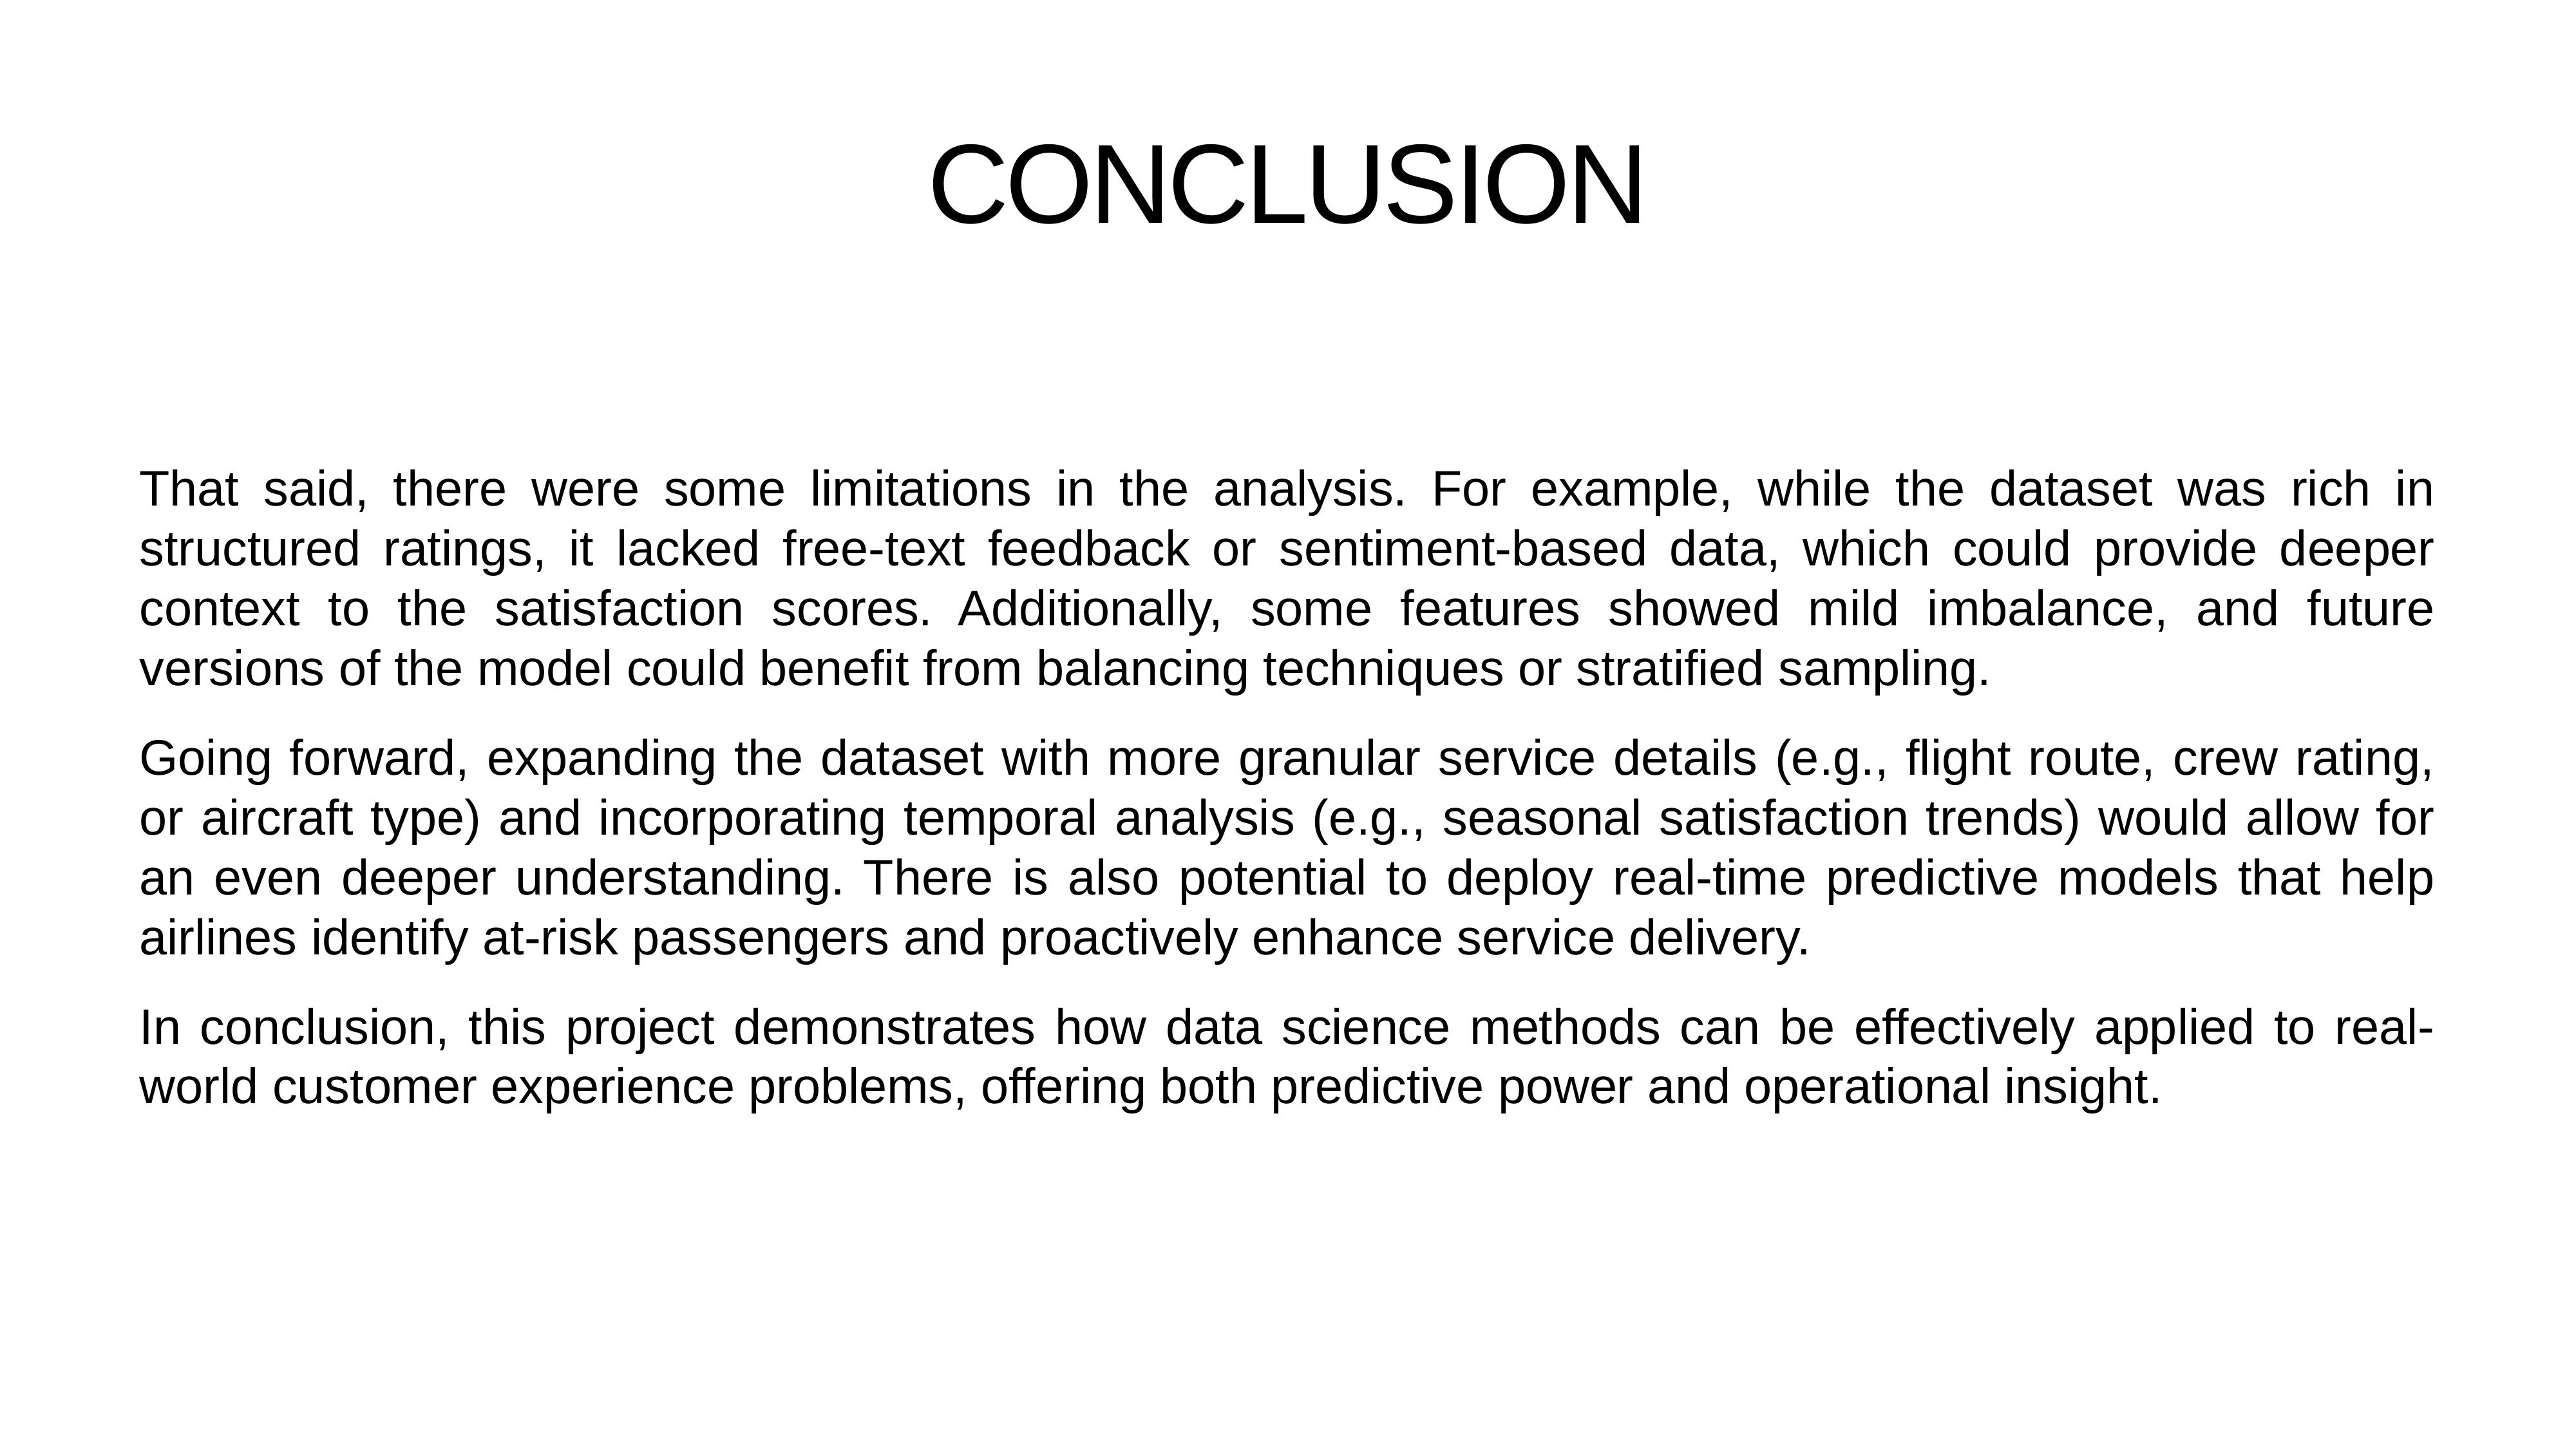

# CONCLUSION

That said, there were some limitations in the analysis. For example, while the dataset was rich in structured ratings, it lacked free-text feedback or sentiment-based data, which could provide deeper context to the satisfaction scores. Additionally, some features showed mild imbalance, and future versions of the model could benefit from balancing techniques or stratified sampling.
Going forward, expanding the dataset with more granular service details (e.g., flight route, crew rating, or aircraft type) and incorporating temporal analysis (e.g., seasonal satisfaction trends) would allow for an even deeper understanding. There is also potential to deploy real-time predictive models that help airlines identify at-risk passengers and proactively enhance service delivery.
In conclusion, this project demonstrates how data science methods can be effectively applied to real-world customer experience problems, offering both predictive power and operational insight.